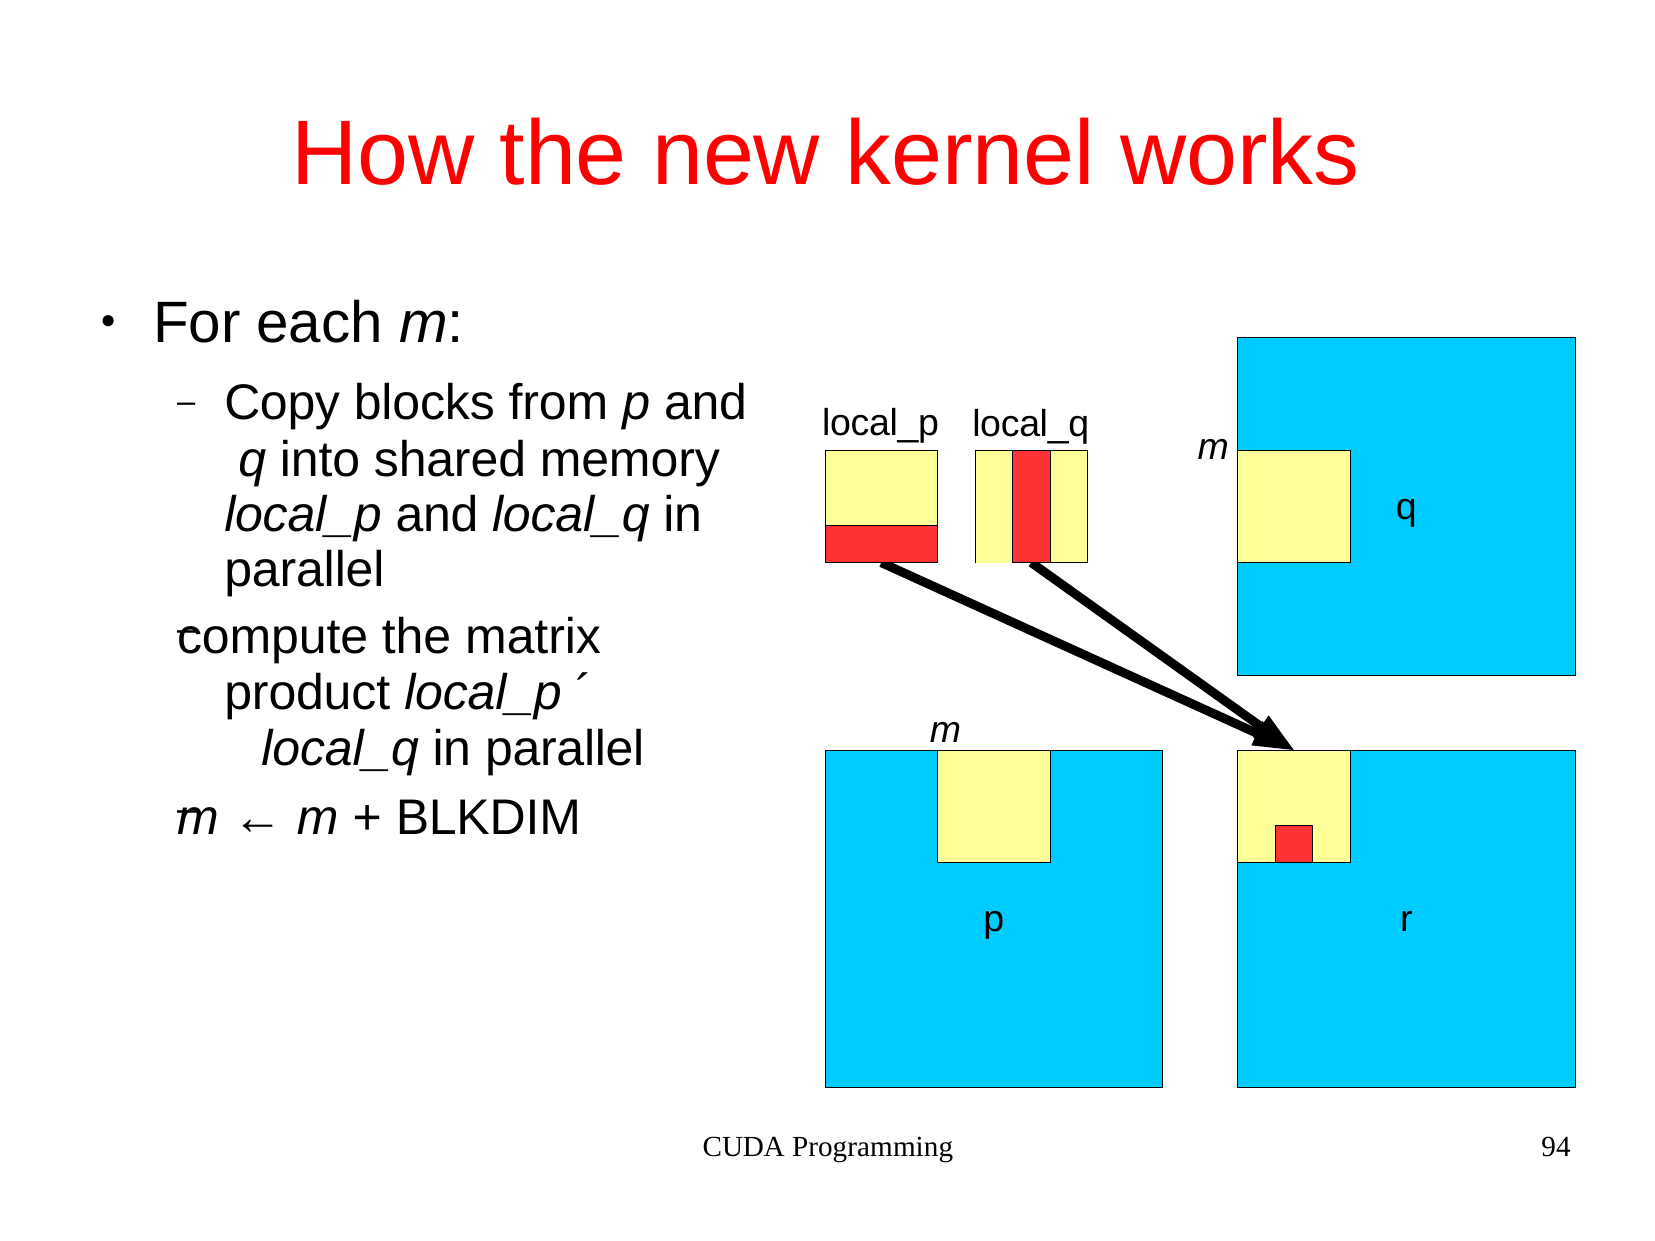

# How the new kernel works
For each m:
●

–	Copy blocks from p and  q into shared memory  local_p and local_q in  parallel
compute the matrix  product local_p ´  local_q in parallel
m ← m + BLKDIM
local_p
local_q
m

|  |  |  |
| --- | --- | --- |

q

–
m

–

r
p
CUDA Programming
94